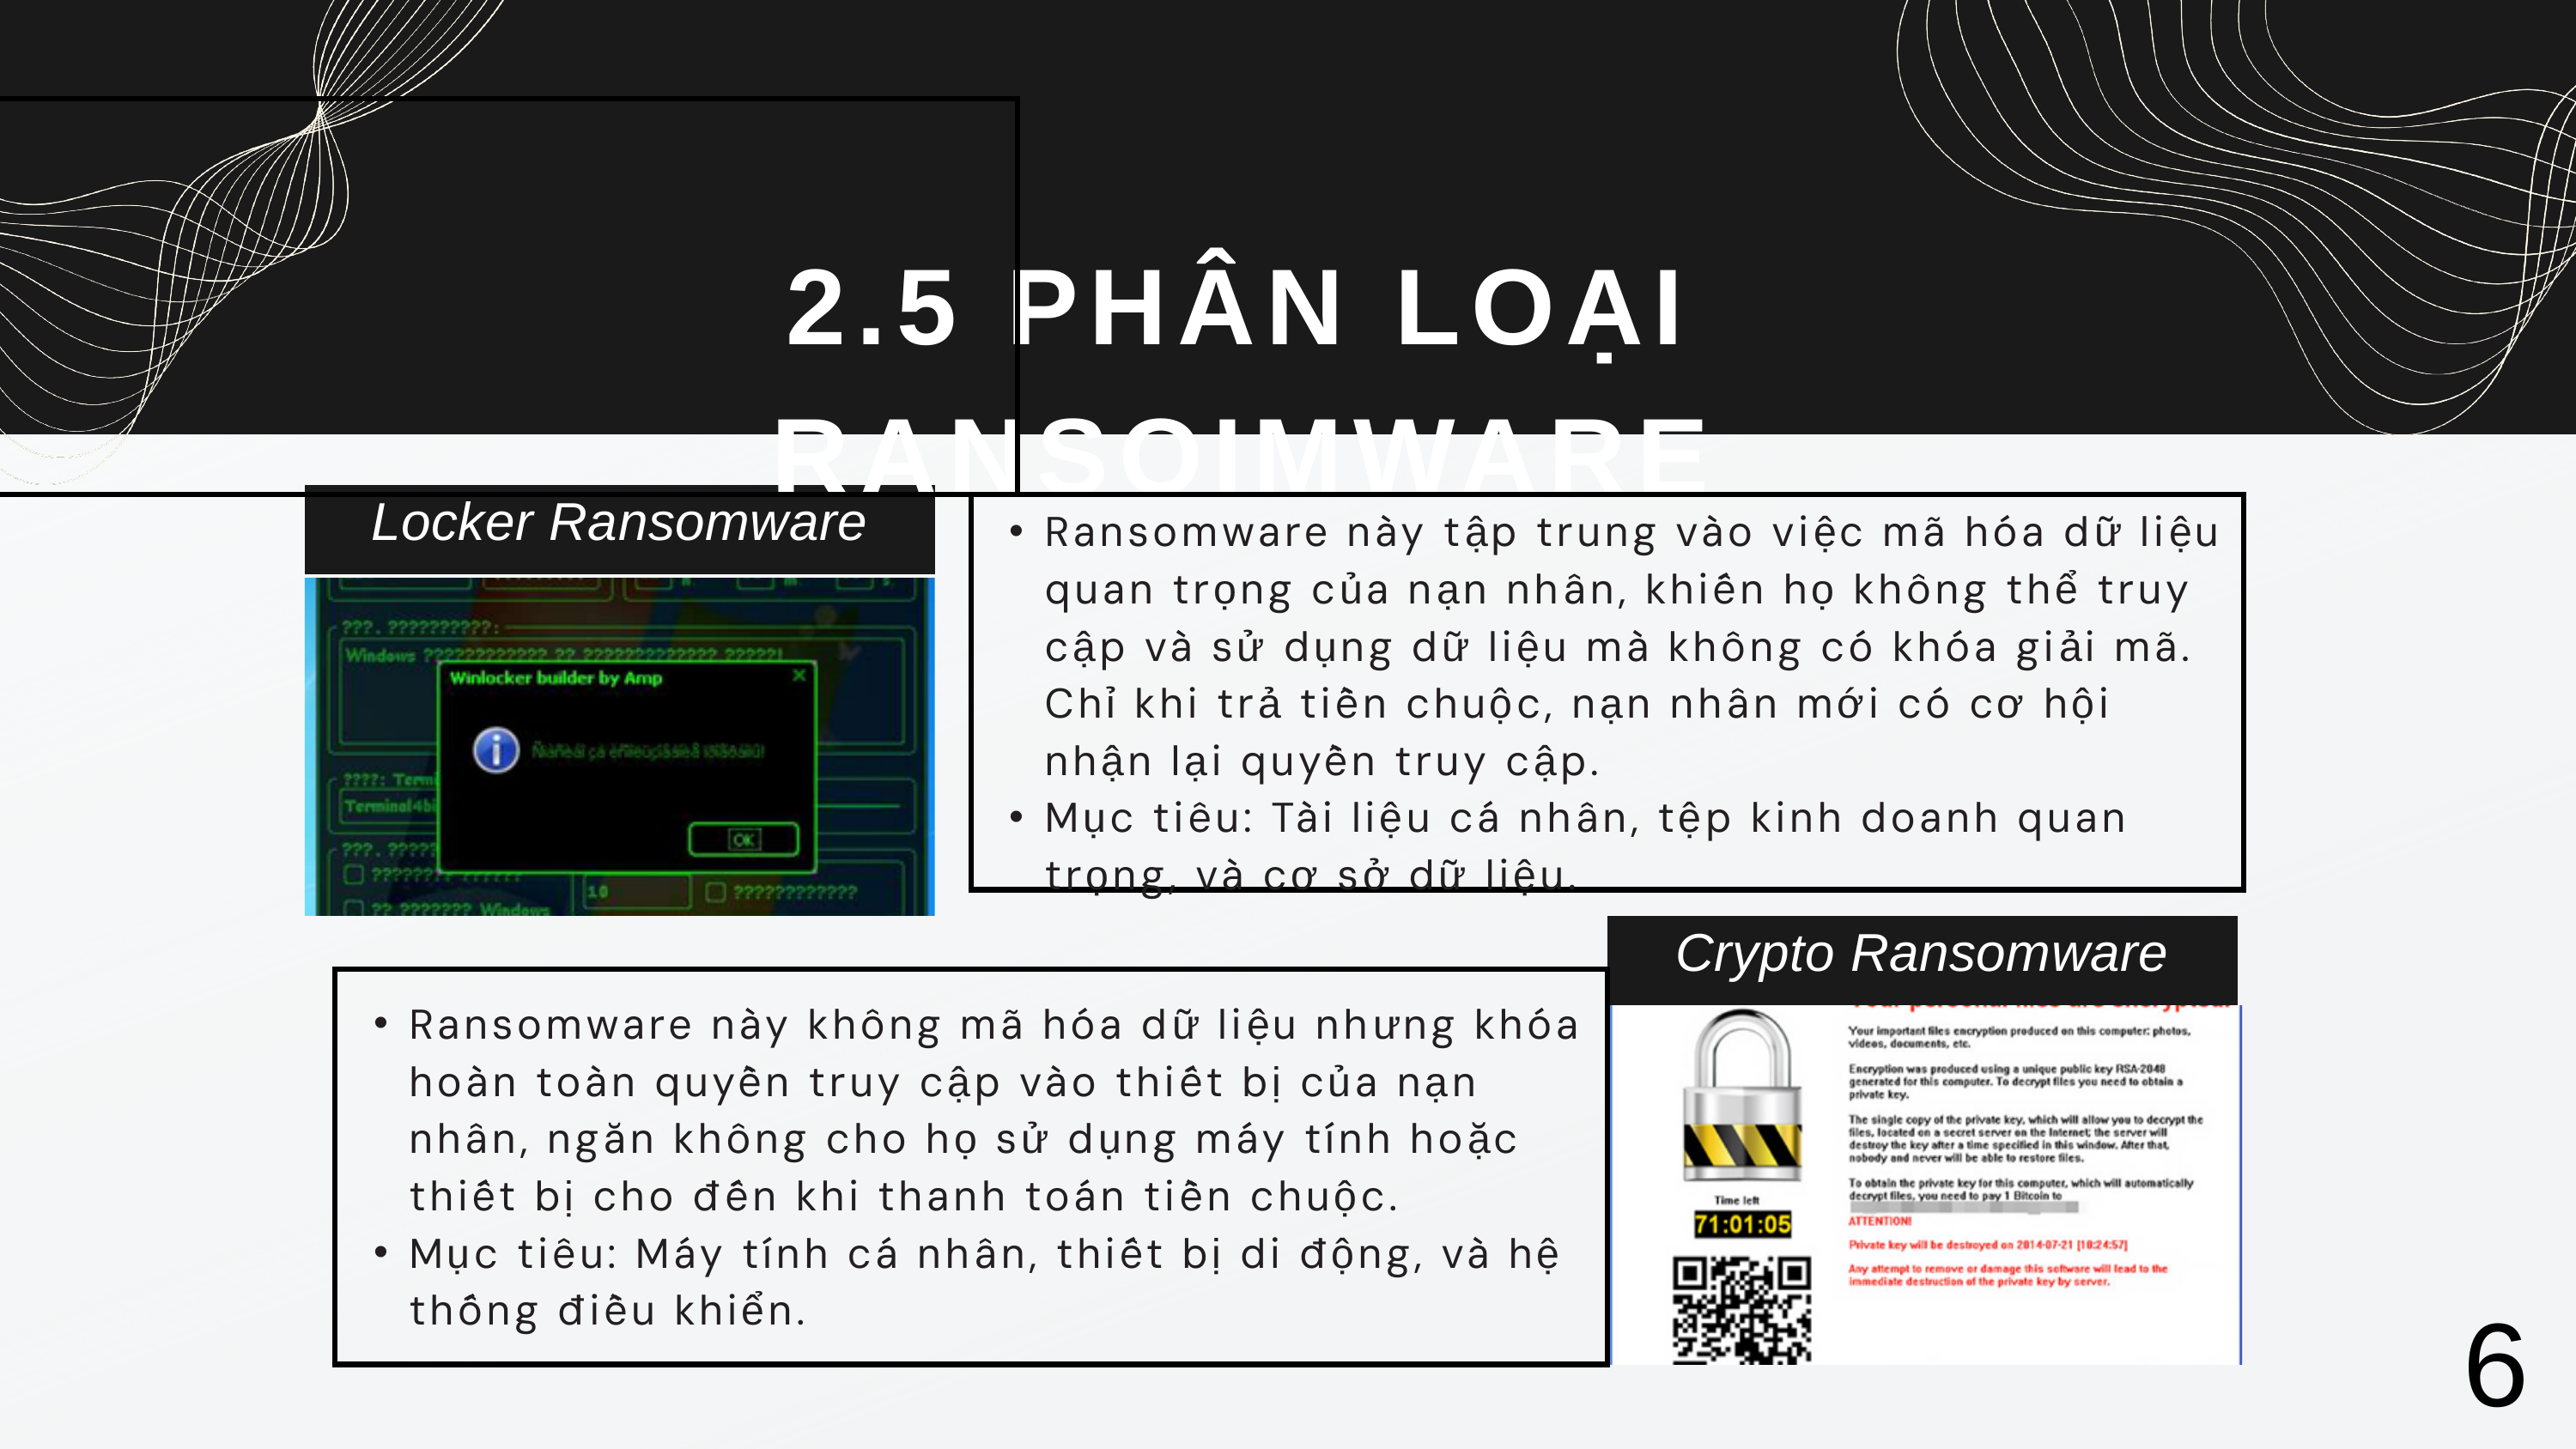

2.5 PHÂN LOẠI RANSOIMWARE

Locker Ransomware

Ransomware này tập trung vào việc mã hóa dữ liệu quan trọng của nạn nhân, khiến họ không thể truy cập và sử dụng dữ liệu mà không có khóa giải mã. Chỉ khi trả tiền chuộc, nạn nhân mới có cơ hội nhận lại quyền truy cập.
Mục tiêu: Tài liệu cá nhân, tệp kinh doanh quan trọng, và cơ sở dữ liệu.

Crypto Ransomware

Ransomware này không mã hóa dữ liệu nhưng khóa hoàn toàn quyền truy cập vào thiết bị của nạn nhân, ngăn không cho họ sử dụng máy tính hoặc thiết bị cho đến khi thanh toán tiền chuộc.
Mục tiêu: Máy tính cá nhân, thiết bị di động, và hệ thống điều khiển.

6